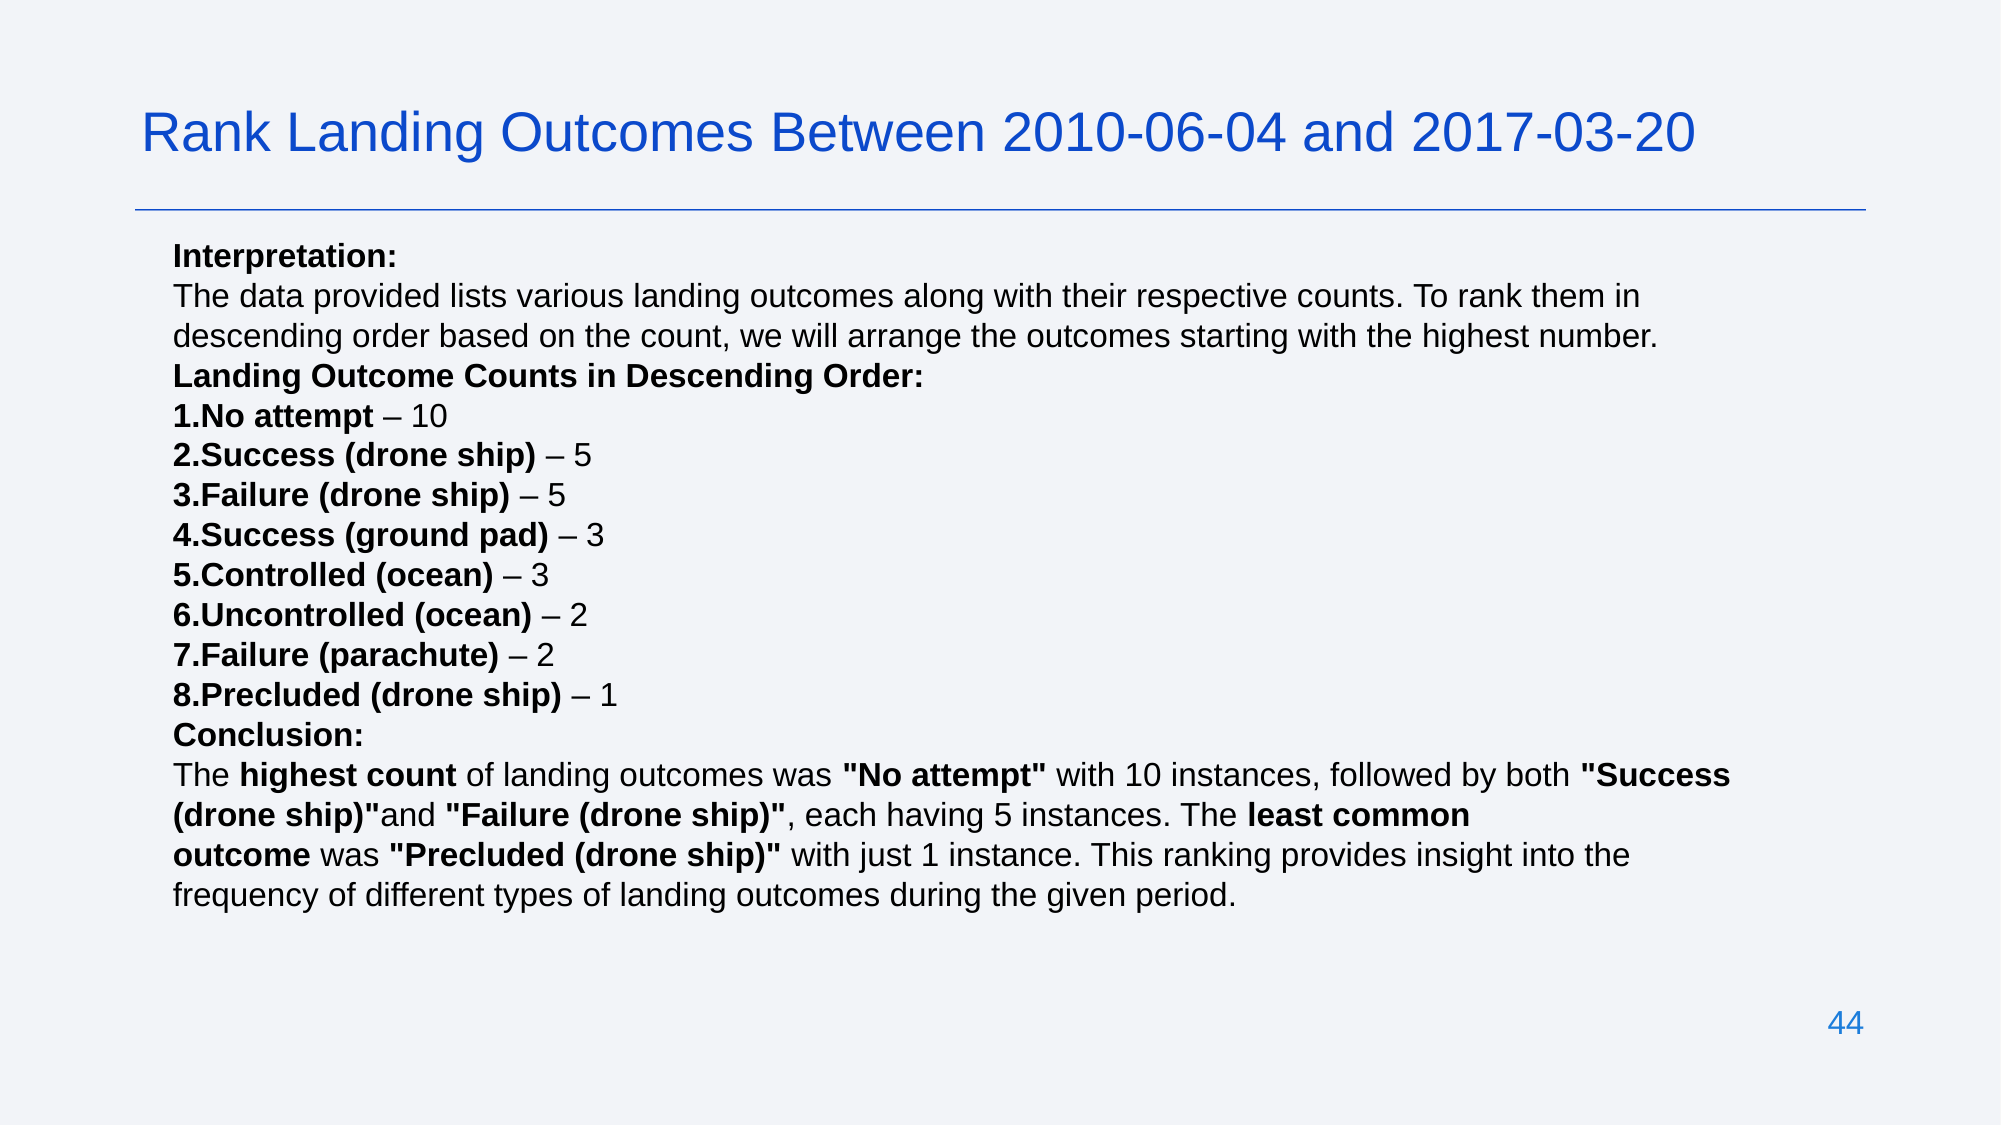

Rank Landing Outcomes Between 2010-06-04 and 2017-03-20
Interpretation:
The data provided lists various landing outcomes along with their respective counts. To rank them in descending order based on the count, we will arrange the outcomes starting with the highest number.
Landing Outcome Counts in Descending Order:
No attempt – 10
Success (drone ship) – 5
Failure (drone ship) – 5
Success (ground pad) – 3
Controlled (ocean) – 3
Uncontrolled (ocean) – 2
Failure (parachute) – 2
Precluded (drone ship) – 1
Conclusion:
The highest count of landing outcomes was "No attempt" with 10 instances, followed by both "Success (drone ship)"and "Failure (drone ship)", each having 5 instances. The least common outcome was "Precluded (drone ship)" with just 1 instance. This ranking provides insight into the frequency of different types of landing outcomes during the given period.
44